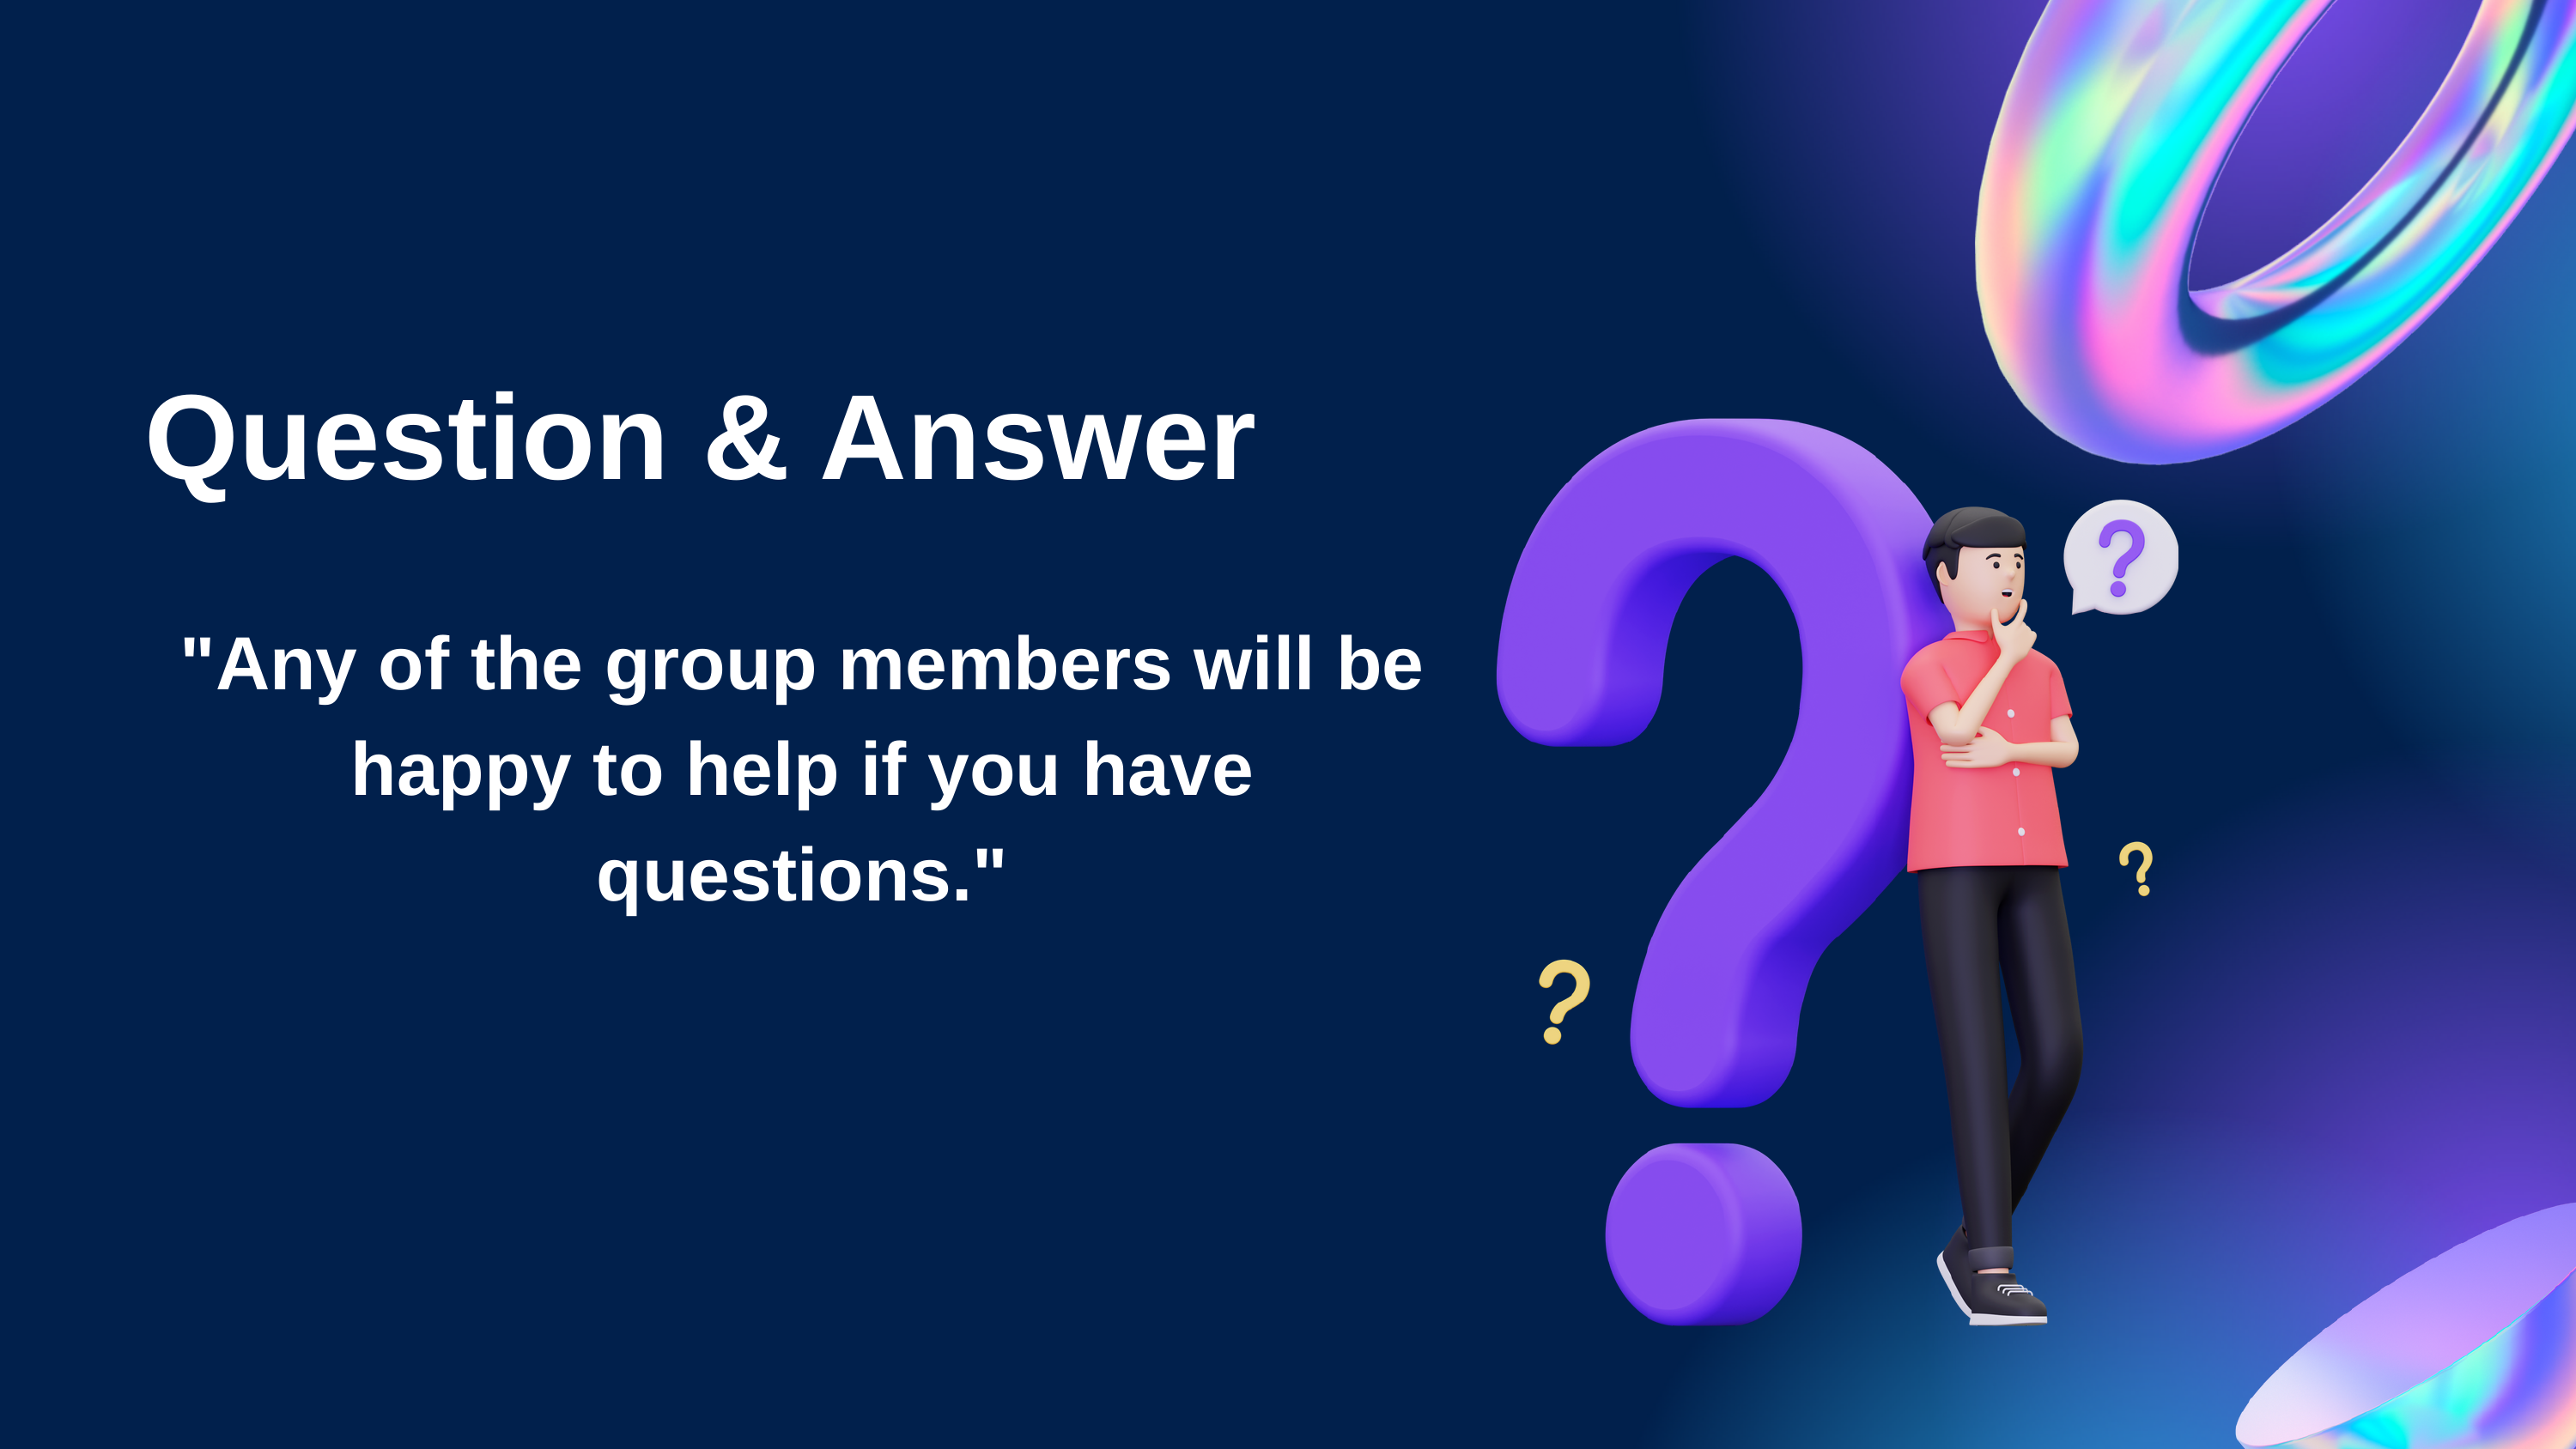

Question & Answer

"Any of the group members will be happy to help if you have questions."